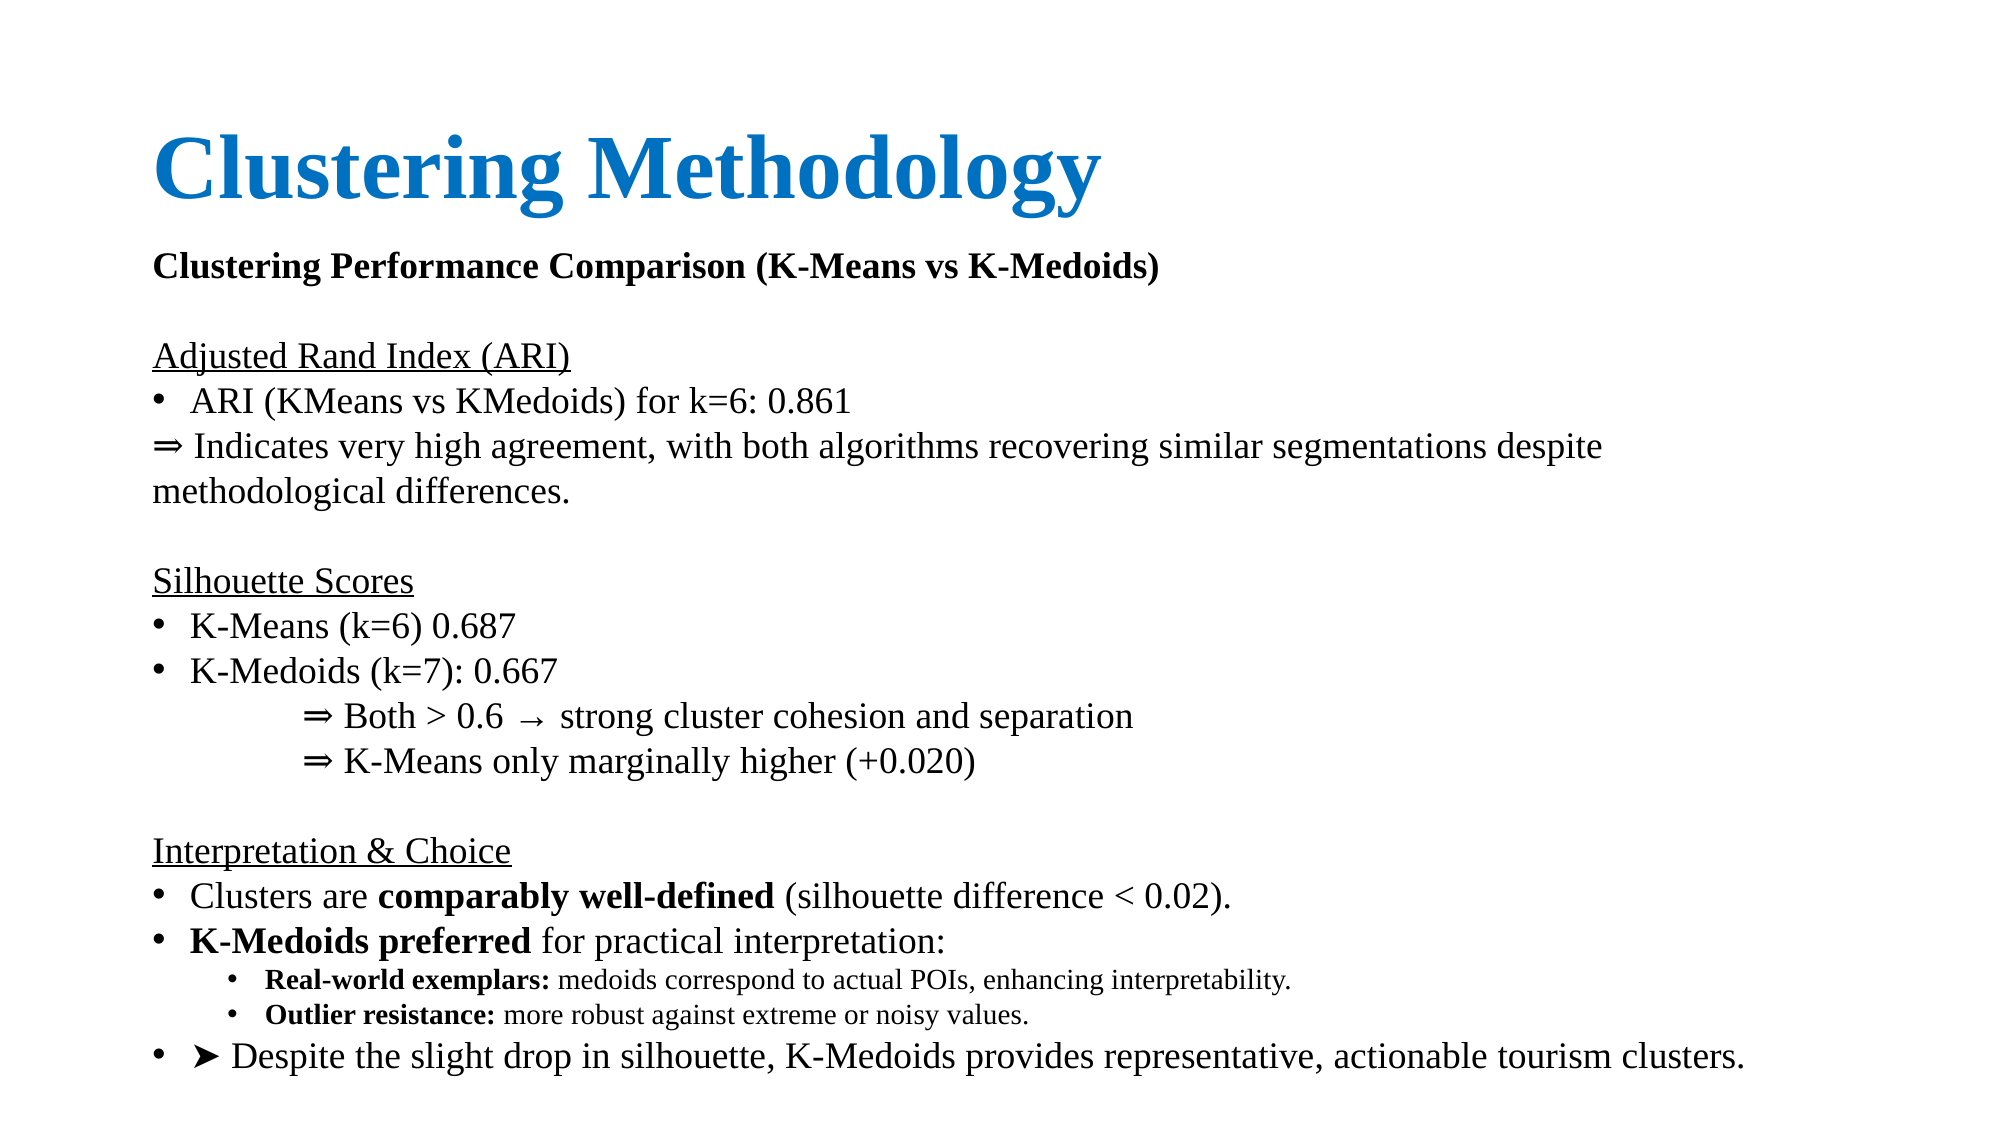

# Clustering Methodology
Clustering Performance Comparison (K-Means vs K-Medoids)

Adjusted Rand Index (ARI)
ARI (KMeans vs KMedoids) for k=6: 0.861
⇒ Indicates very high agreement, with both algorithms recovering similar segmentations despite methodological differences.

Silhouette Scores
K-Means (k=6) 0.687
K-Medoids (k=7): 0.667
	⇒ Both > 0.6 → strong cluster cohesion and separation
	⇒ K-Means only marginally higher (+0.020)

Interpretation & Choice
Clusters are comparably well-defined (silhouette difference < 0.02).
K-Medoids preferred for practical interpretation:
Real-world exemplars: medoids correspond to actual POIs, enhancing interpretability.
Outlier resistance: more robust against extreme or noisy values.
➤ Despite the slight drop in silhouette, K-Medoids provides representative, actionable tourism clusters.